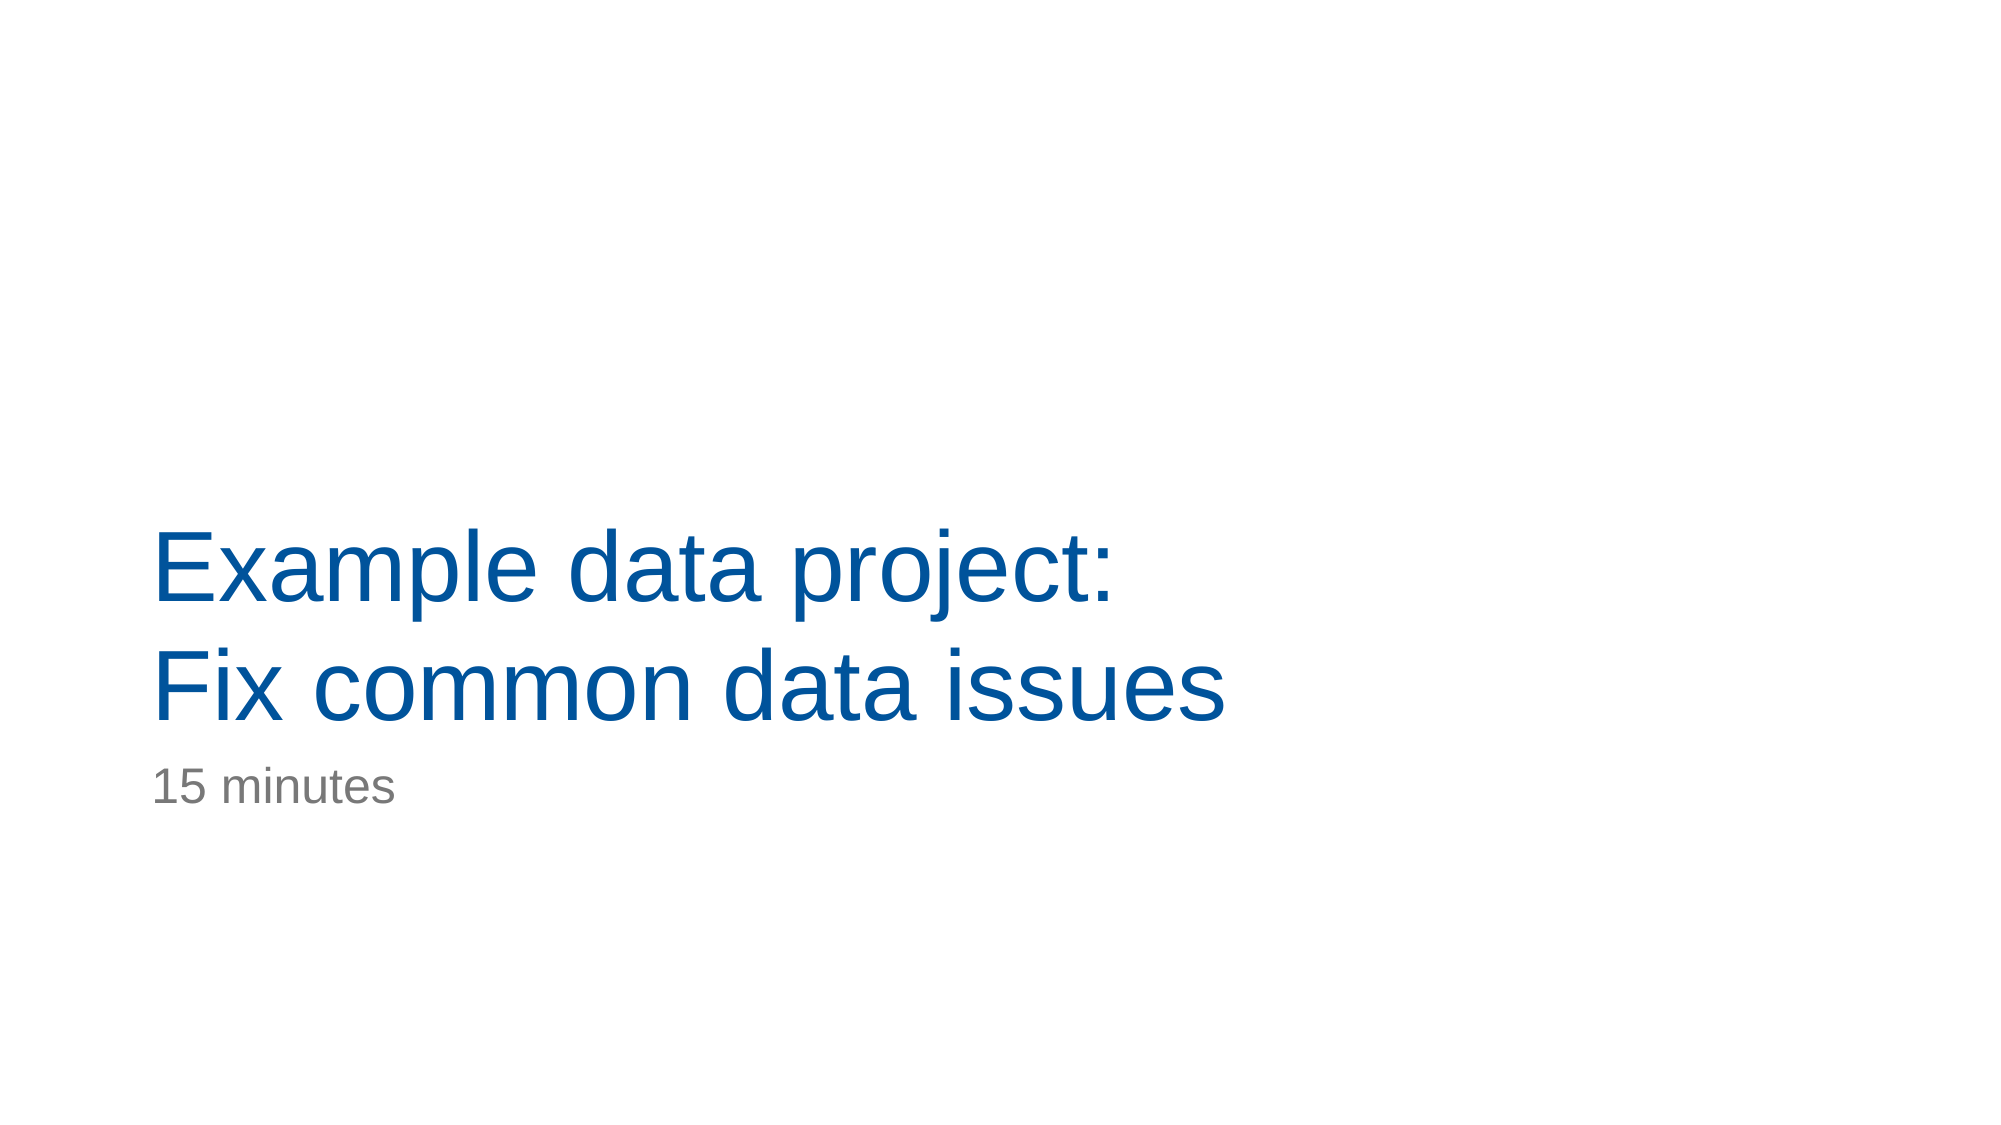

# Example data project: Fix common data issues
15 minutes